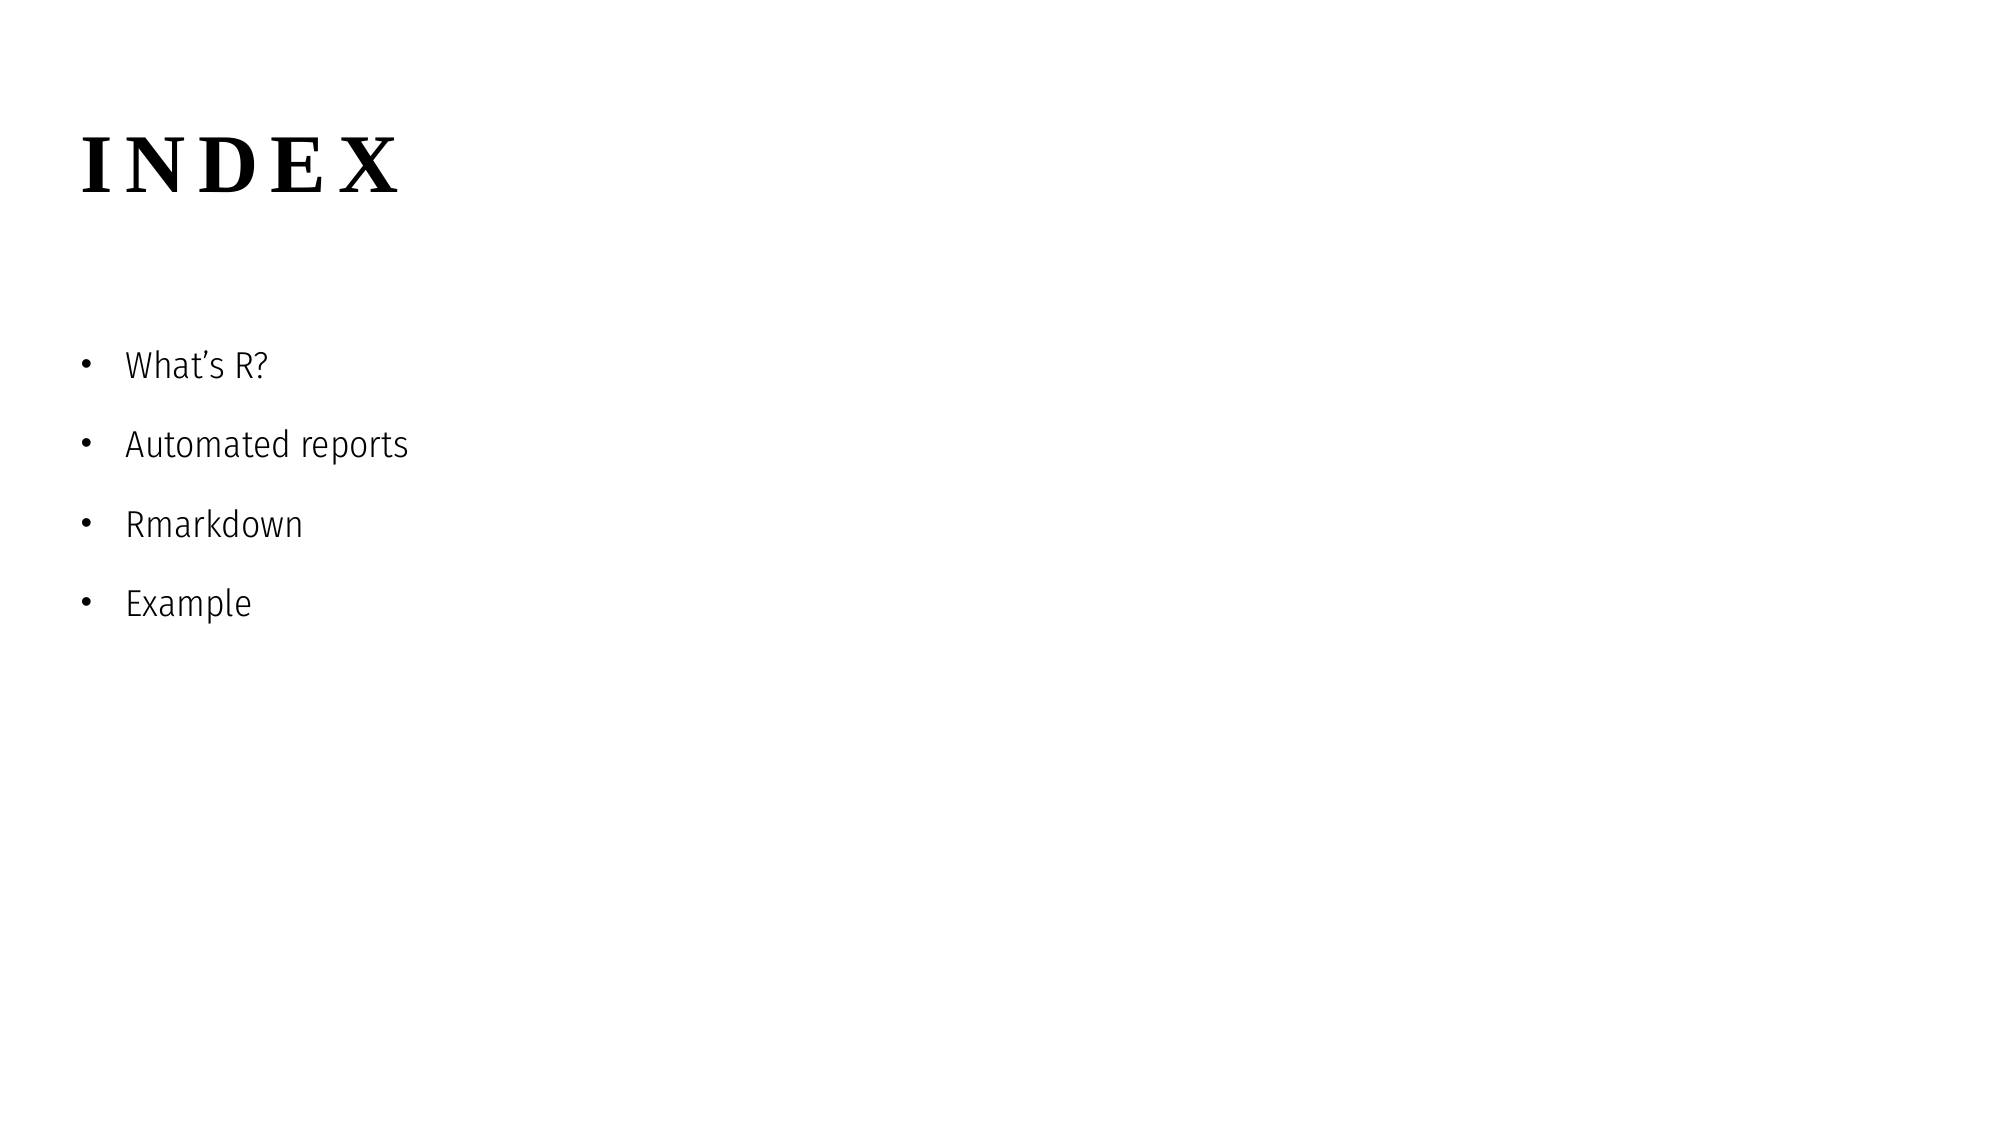

# INDEX
What’s R?
Automated reports
Rmarkdown
Example